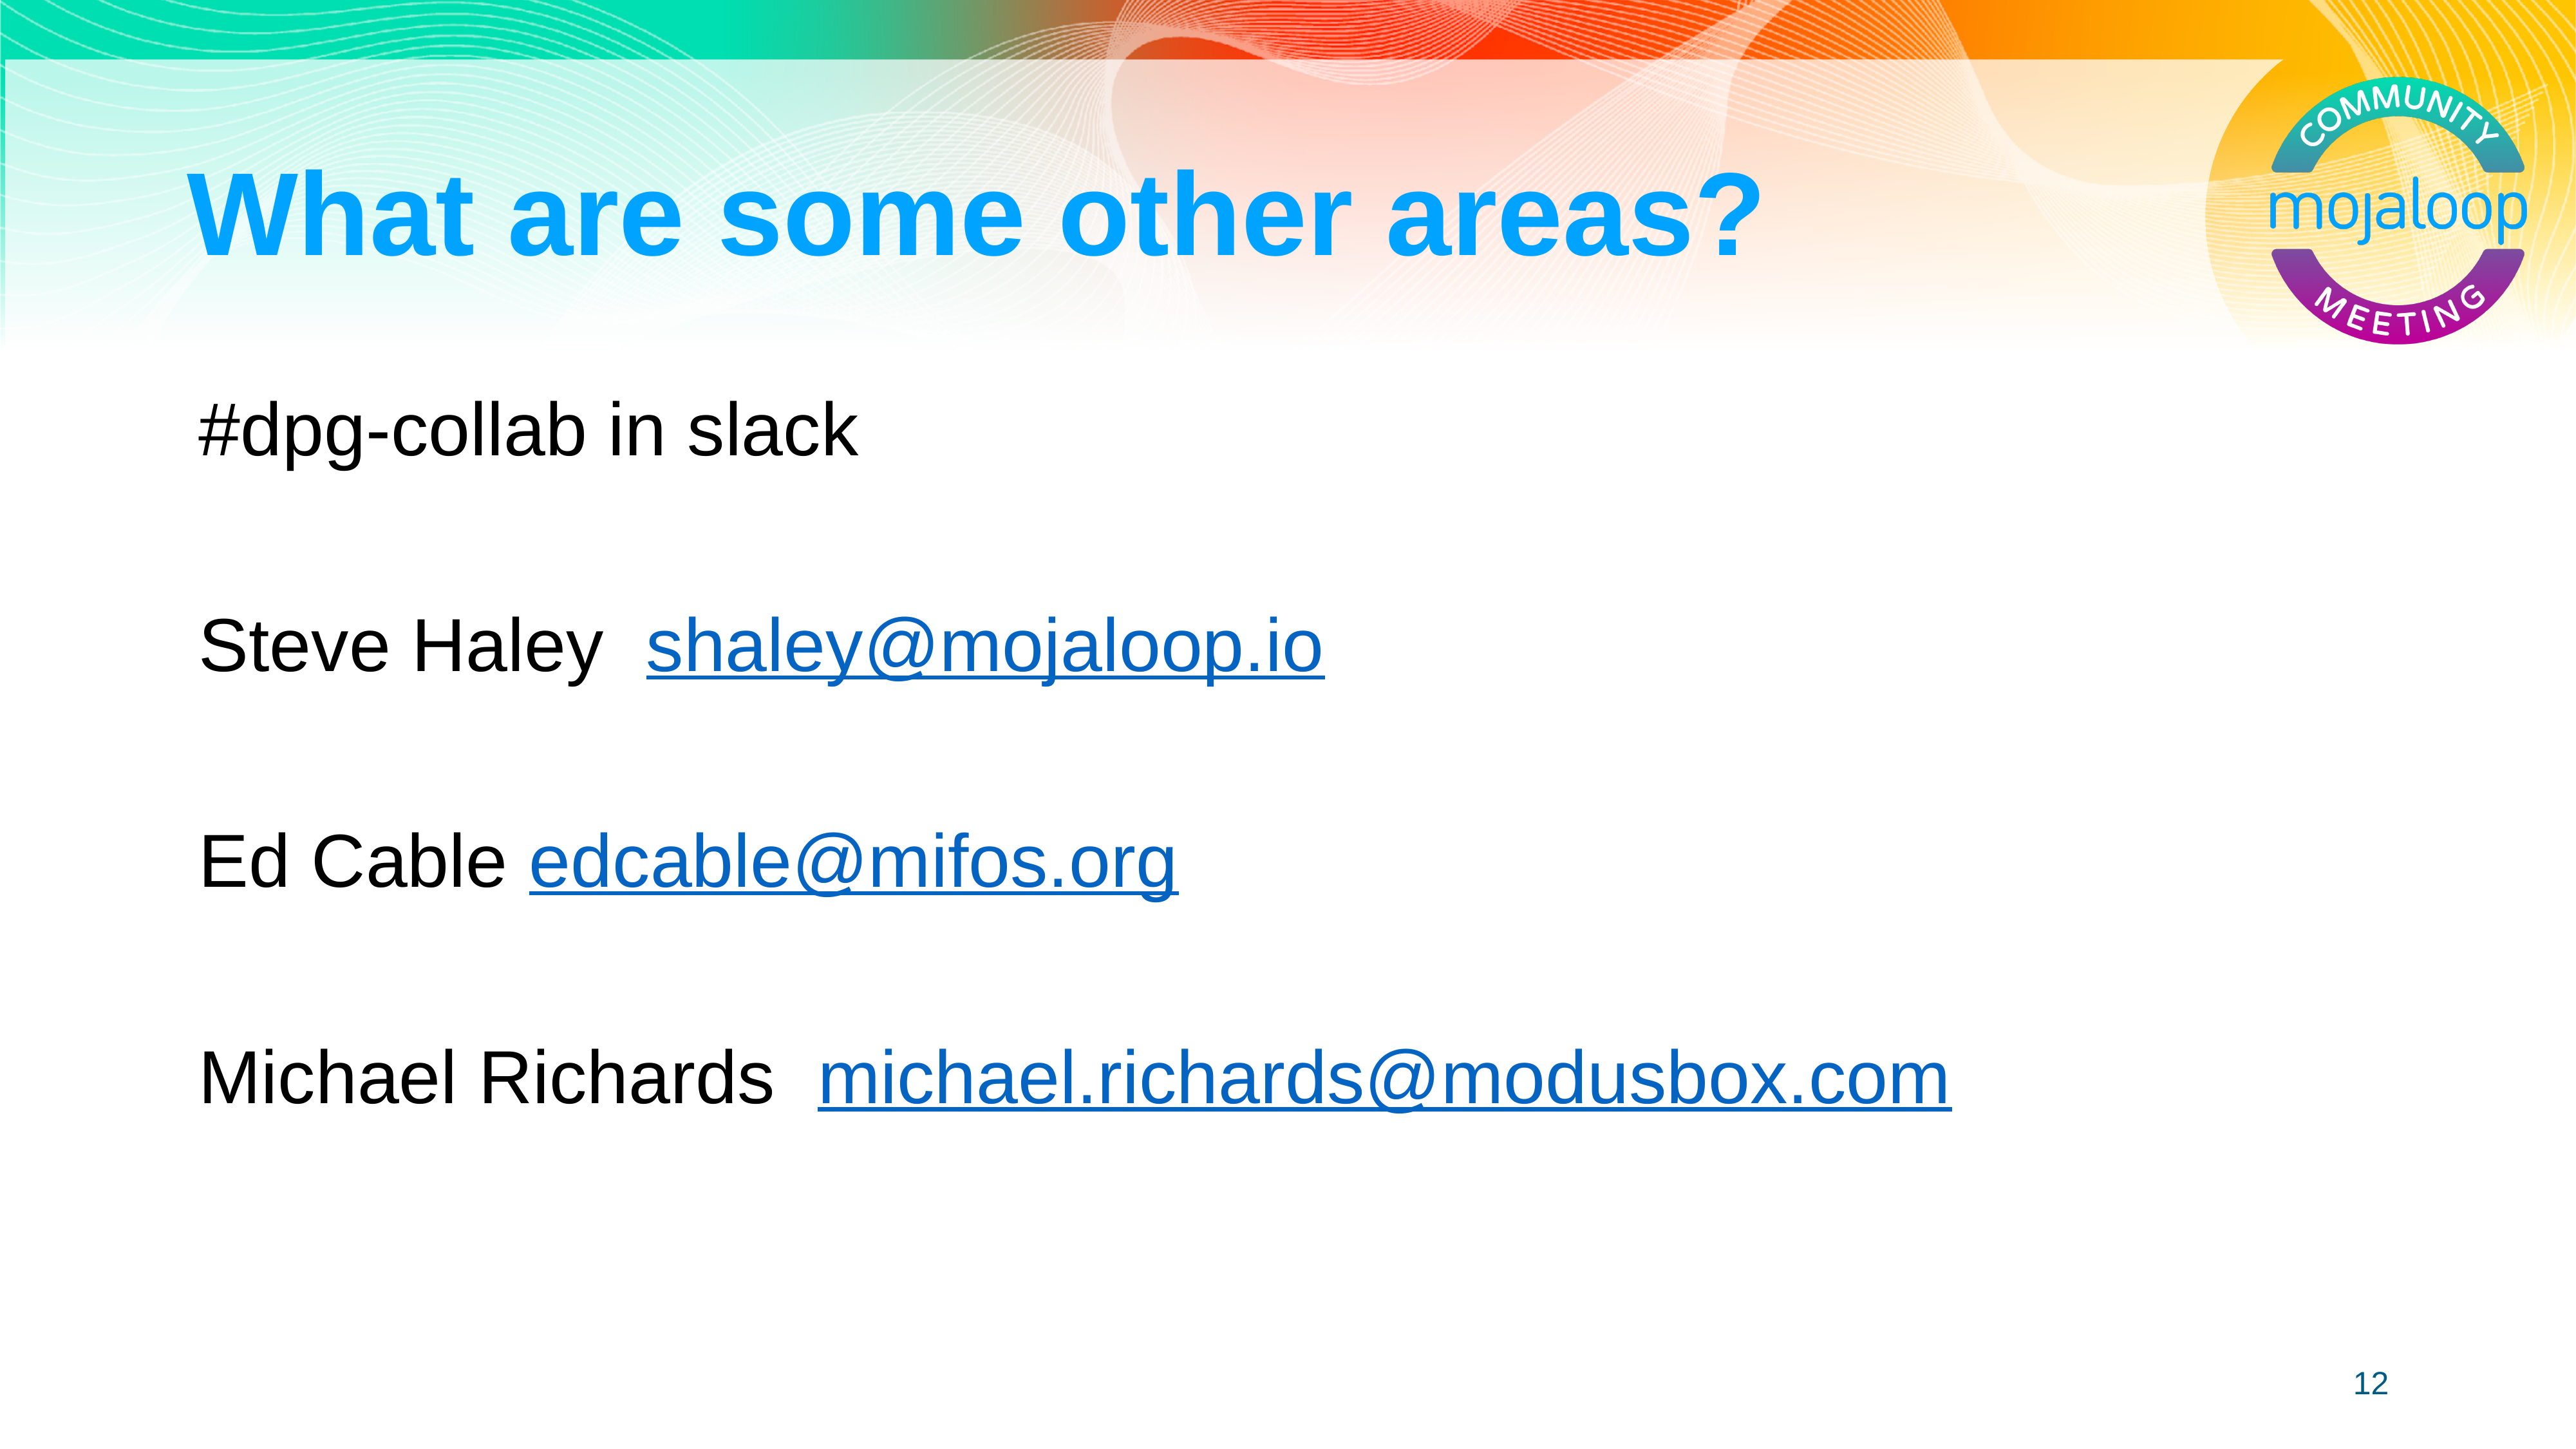

# What are some other areas?
#dpg-collab in slack

Steve Haley  shaley@mojaloop.io

Ed Cable edcable@mifos.org

Michael Richards  michael.richards@modusbox.com

12